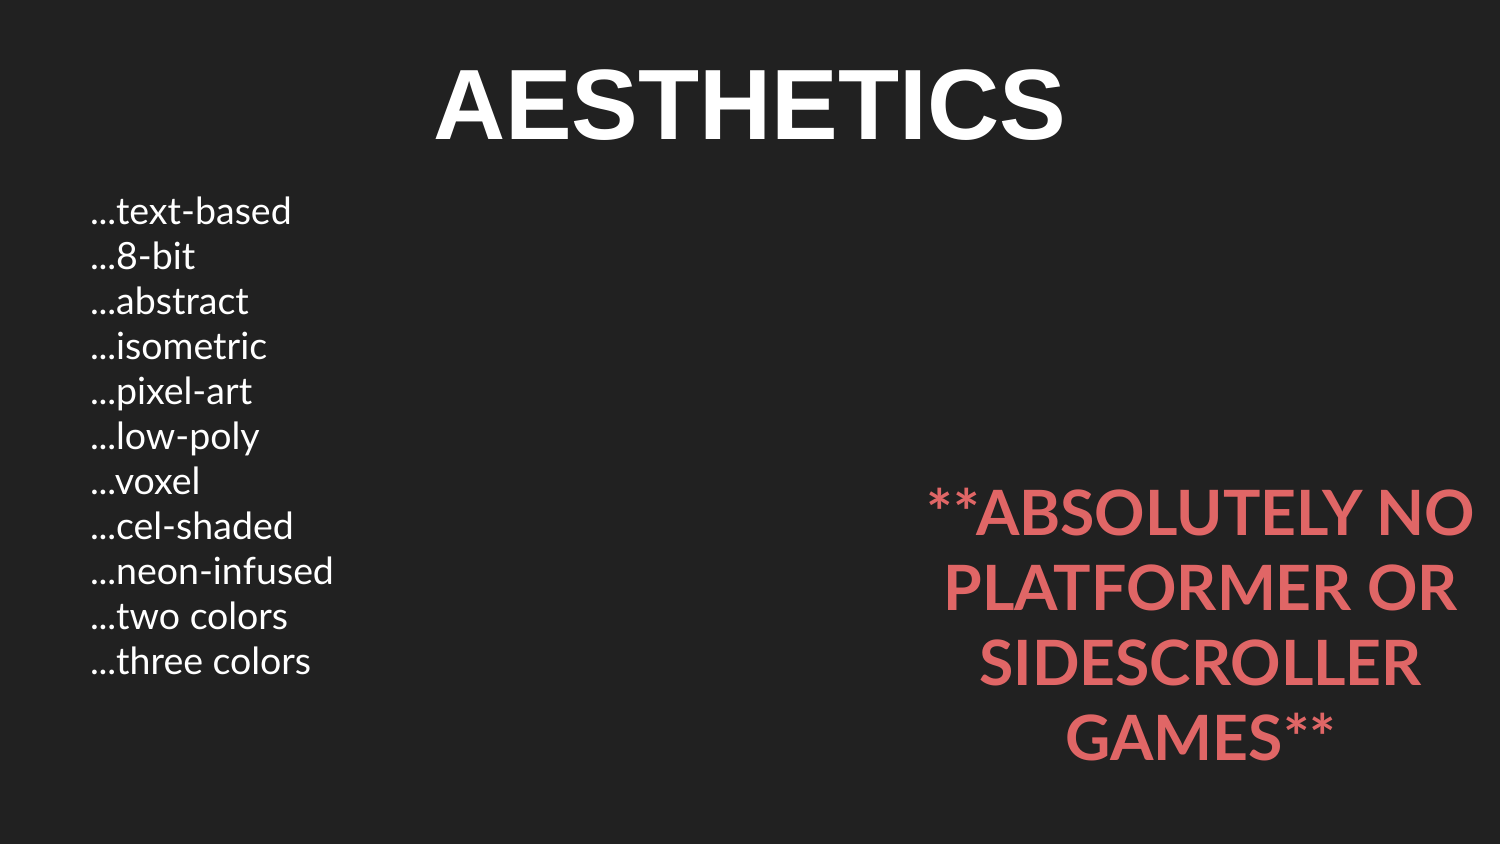

# AESTHETICS
...text-based
...8-bit
...abstract
...isometric
...pixel-art
...low-poly
...voxel
...cel-shaded
...neon-infused
...two colors
...three colors

**ABSOLUTELY NO PLATFORMER OR SIDESCROLLER GAMES**